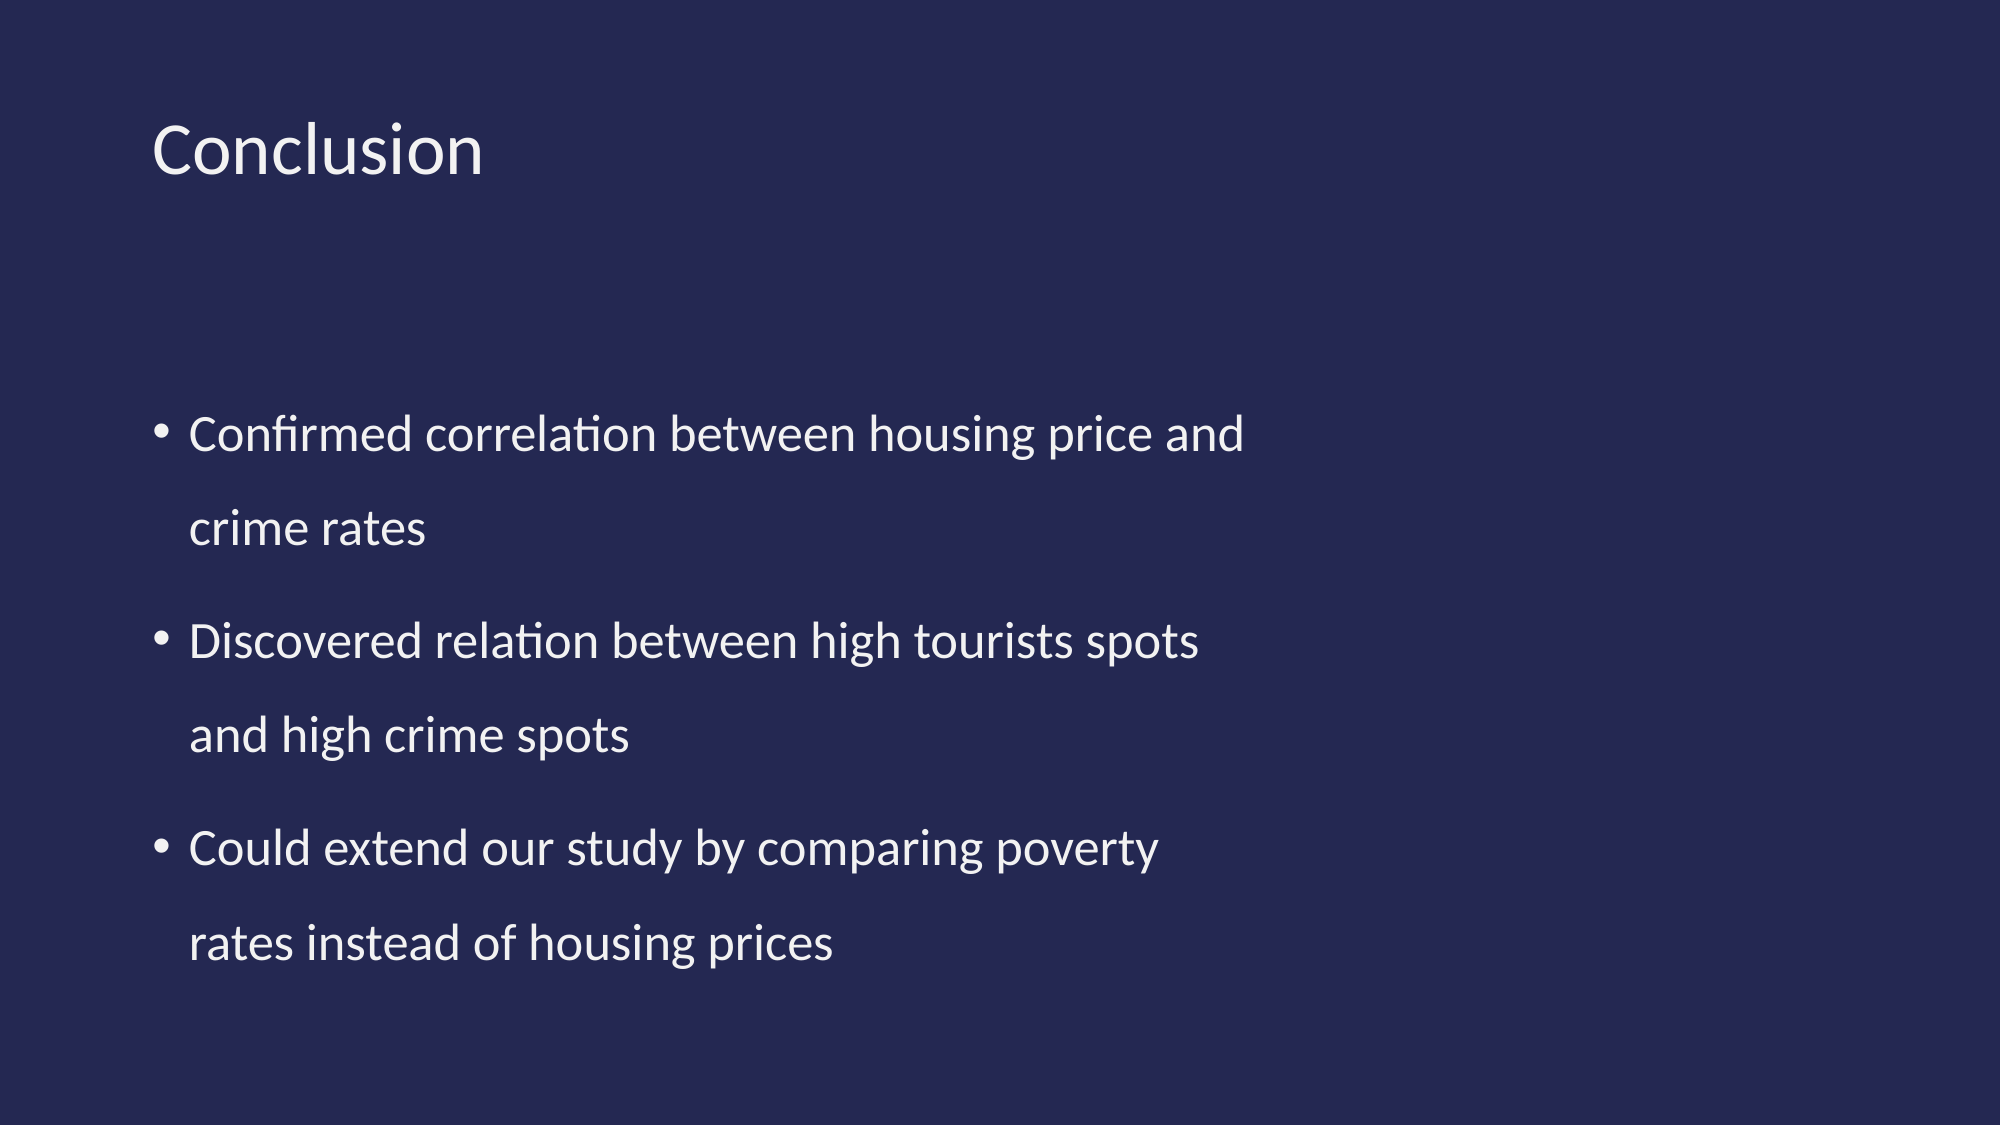

# Conclusion
Confirmed correlation between housing price and crime rates
Discovered relation between high tourists spots and high crime spots
Could extend our study by comparing poverty rates instead of housing prices